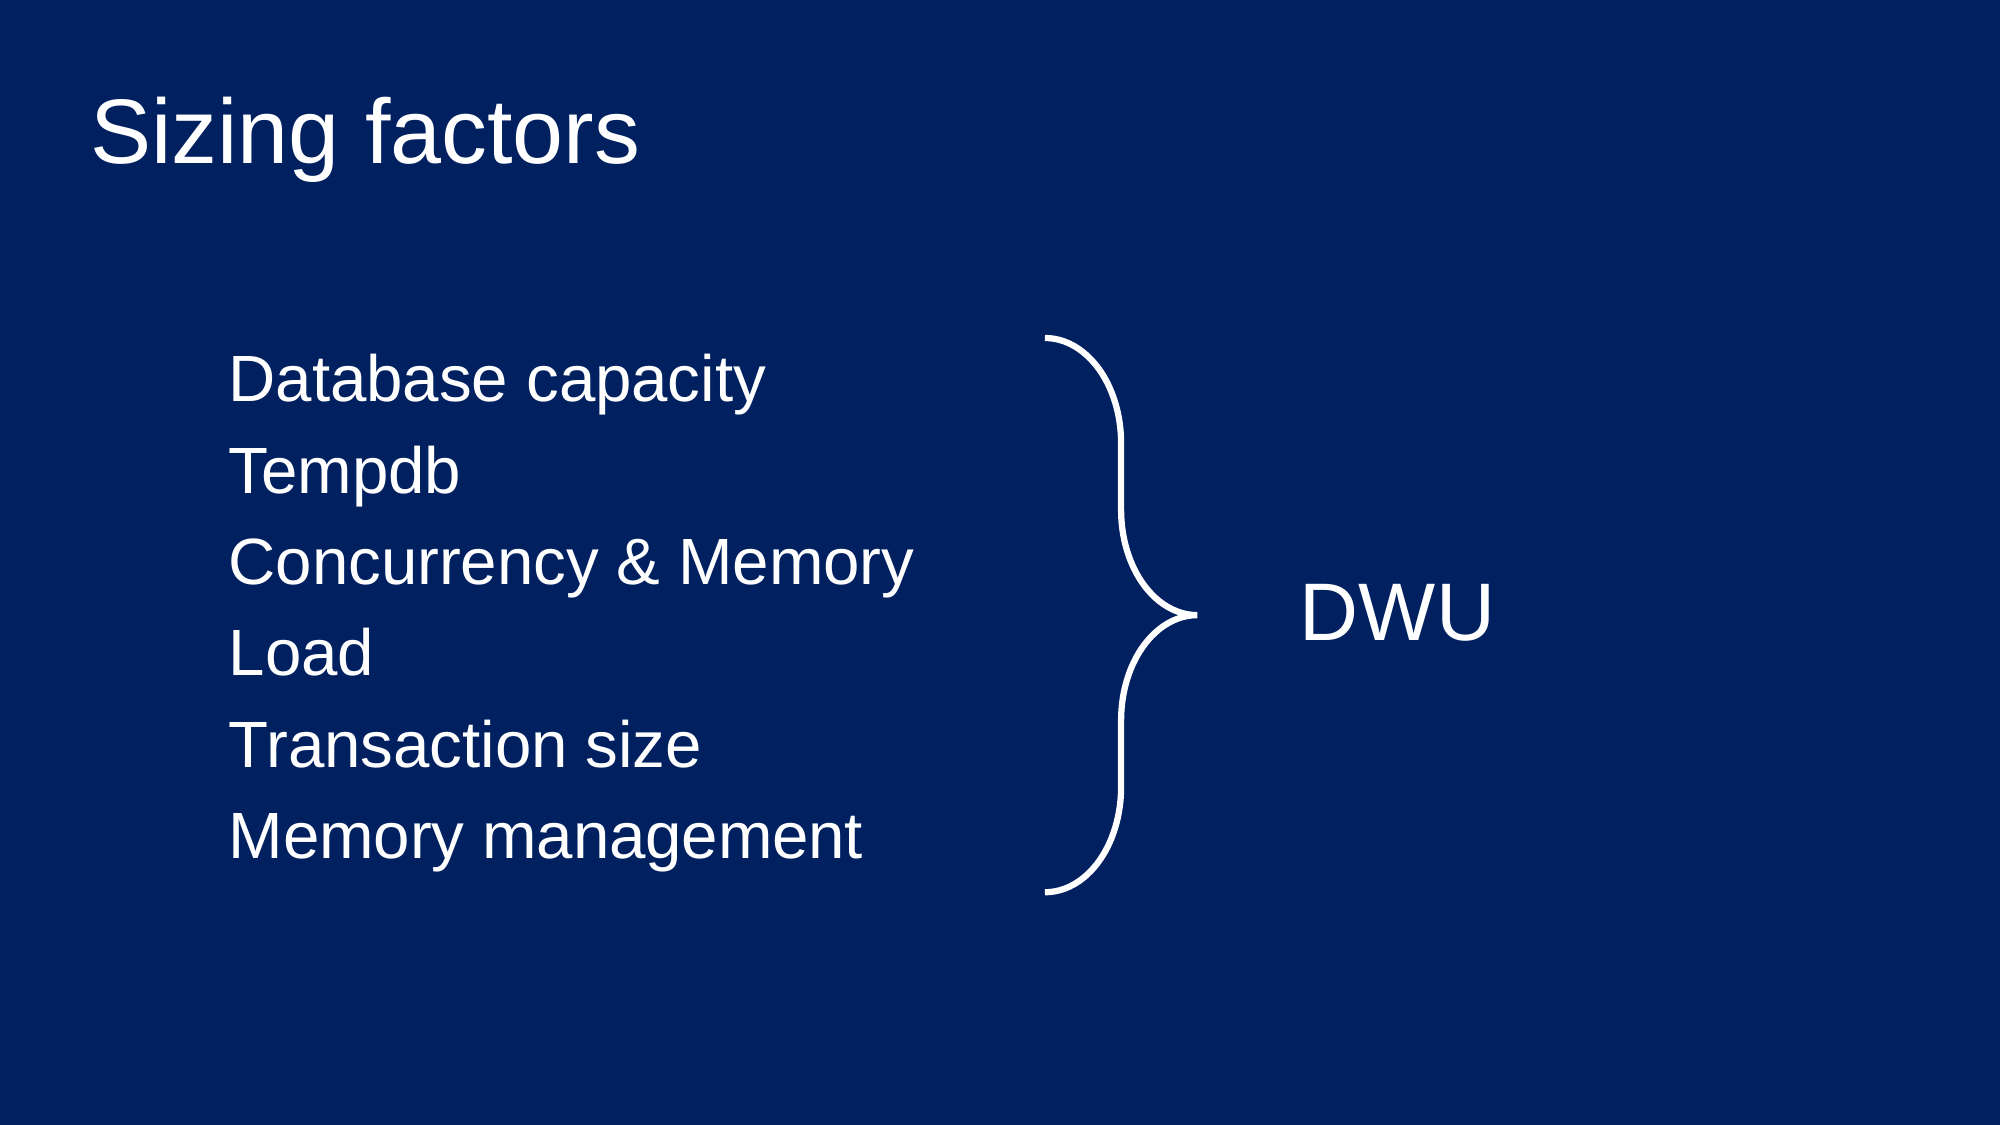

# Sizing factors
Database capacity
Tempdb
Concurrency & Memory
Load
Transaction size
Memory management

DWU